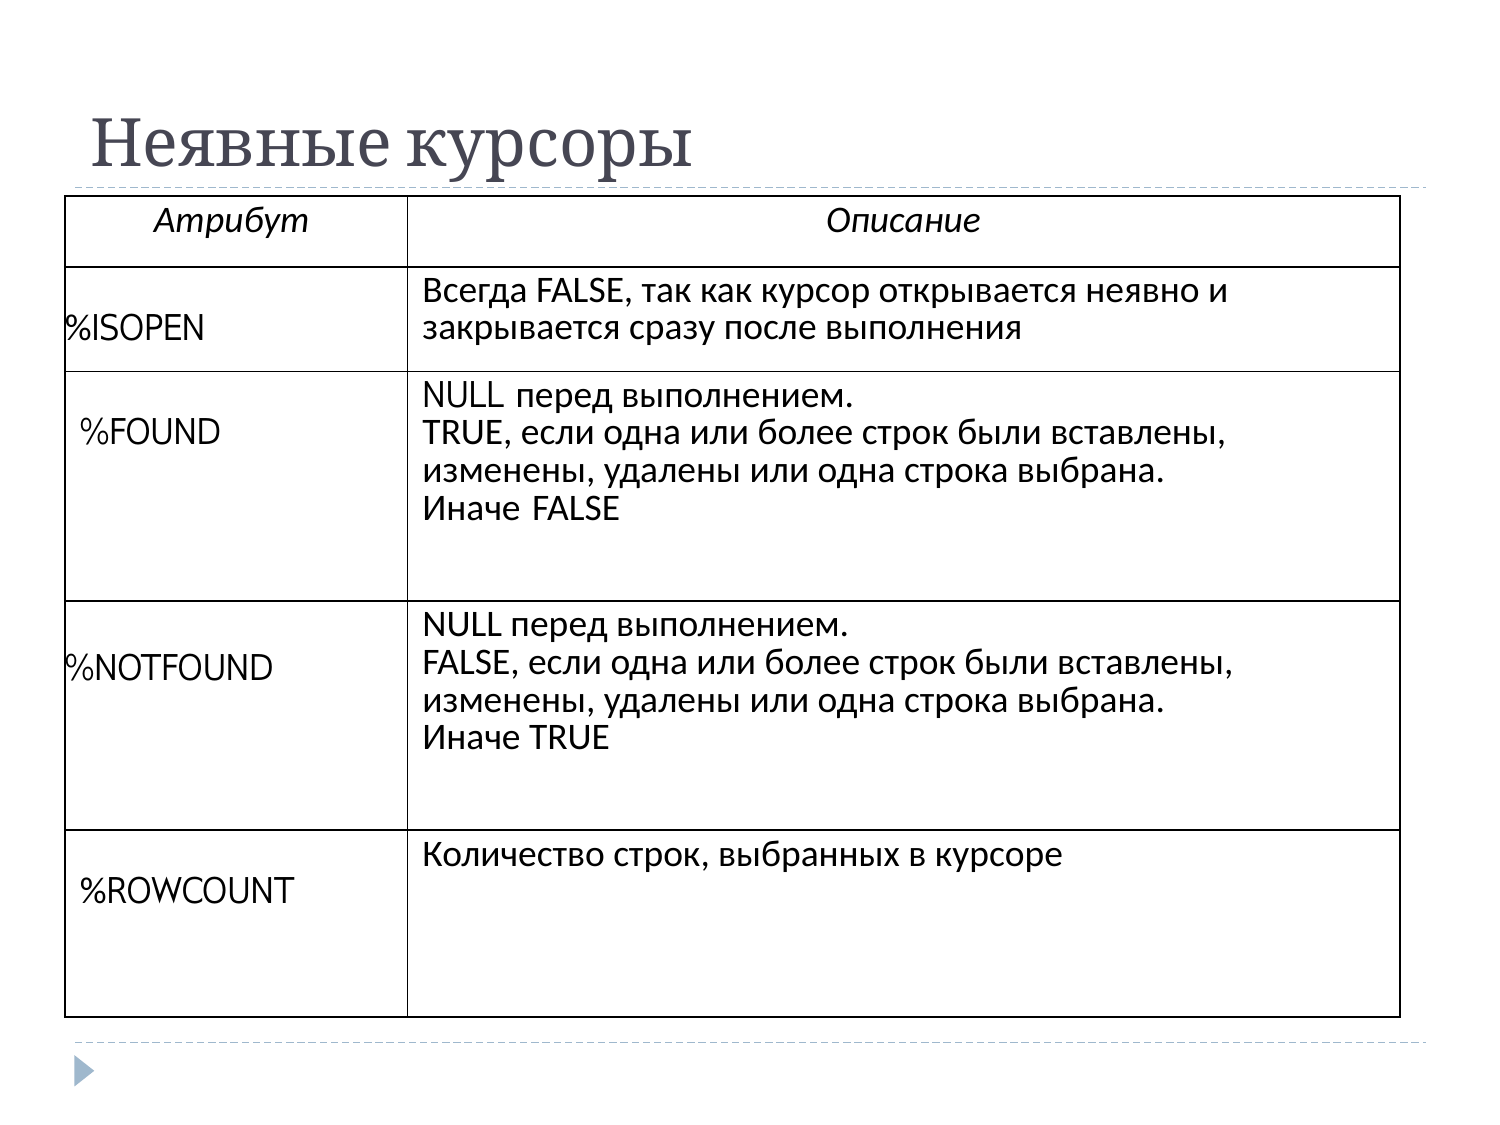

# Неявные курсоры
| Атрибут | Описание |
| --- | --- |
| %ISOPEN | Всегда FALSE, так как курсор открывается неявно и закрывается сразу после выполнения |
| %FOUND | NULL перед выполнением. TRUE, если одна или более строк были вставлены, изменены, удалены или одна строка выбрана. Иначе FALSE |
| %NOTFOUND | NULL перед выполнением. FALSE, если одна или более строк были вставлены, изменены, удалены или одна строка выбрана. Иначе TRUE |
| %ROWCOUNT | Количество строк, выбранных в курсоре |